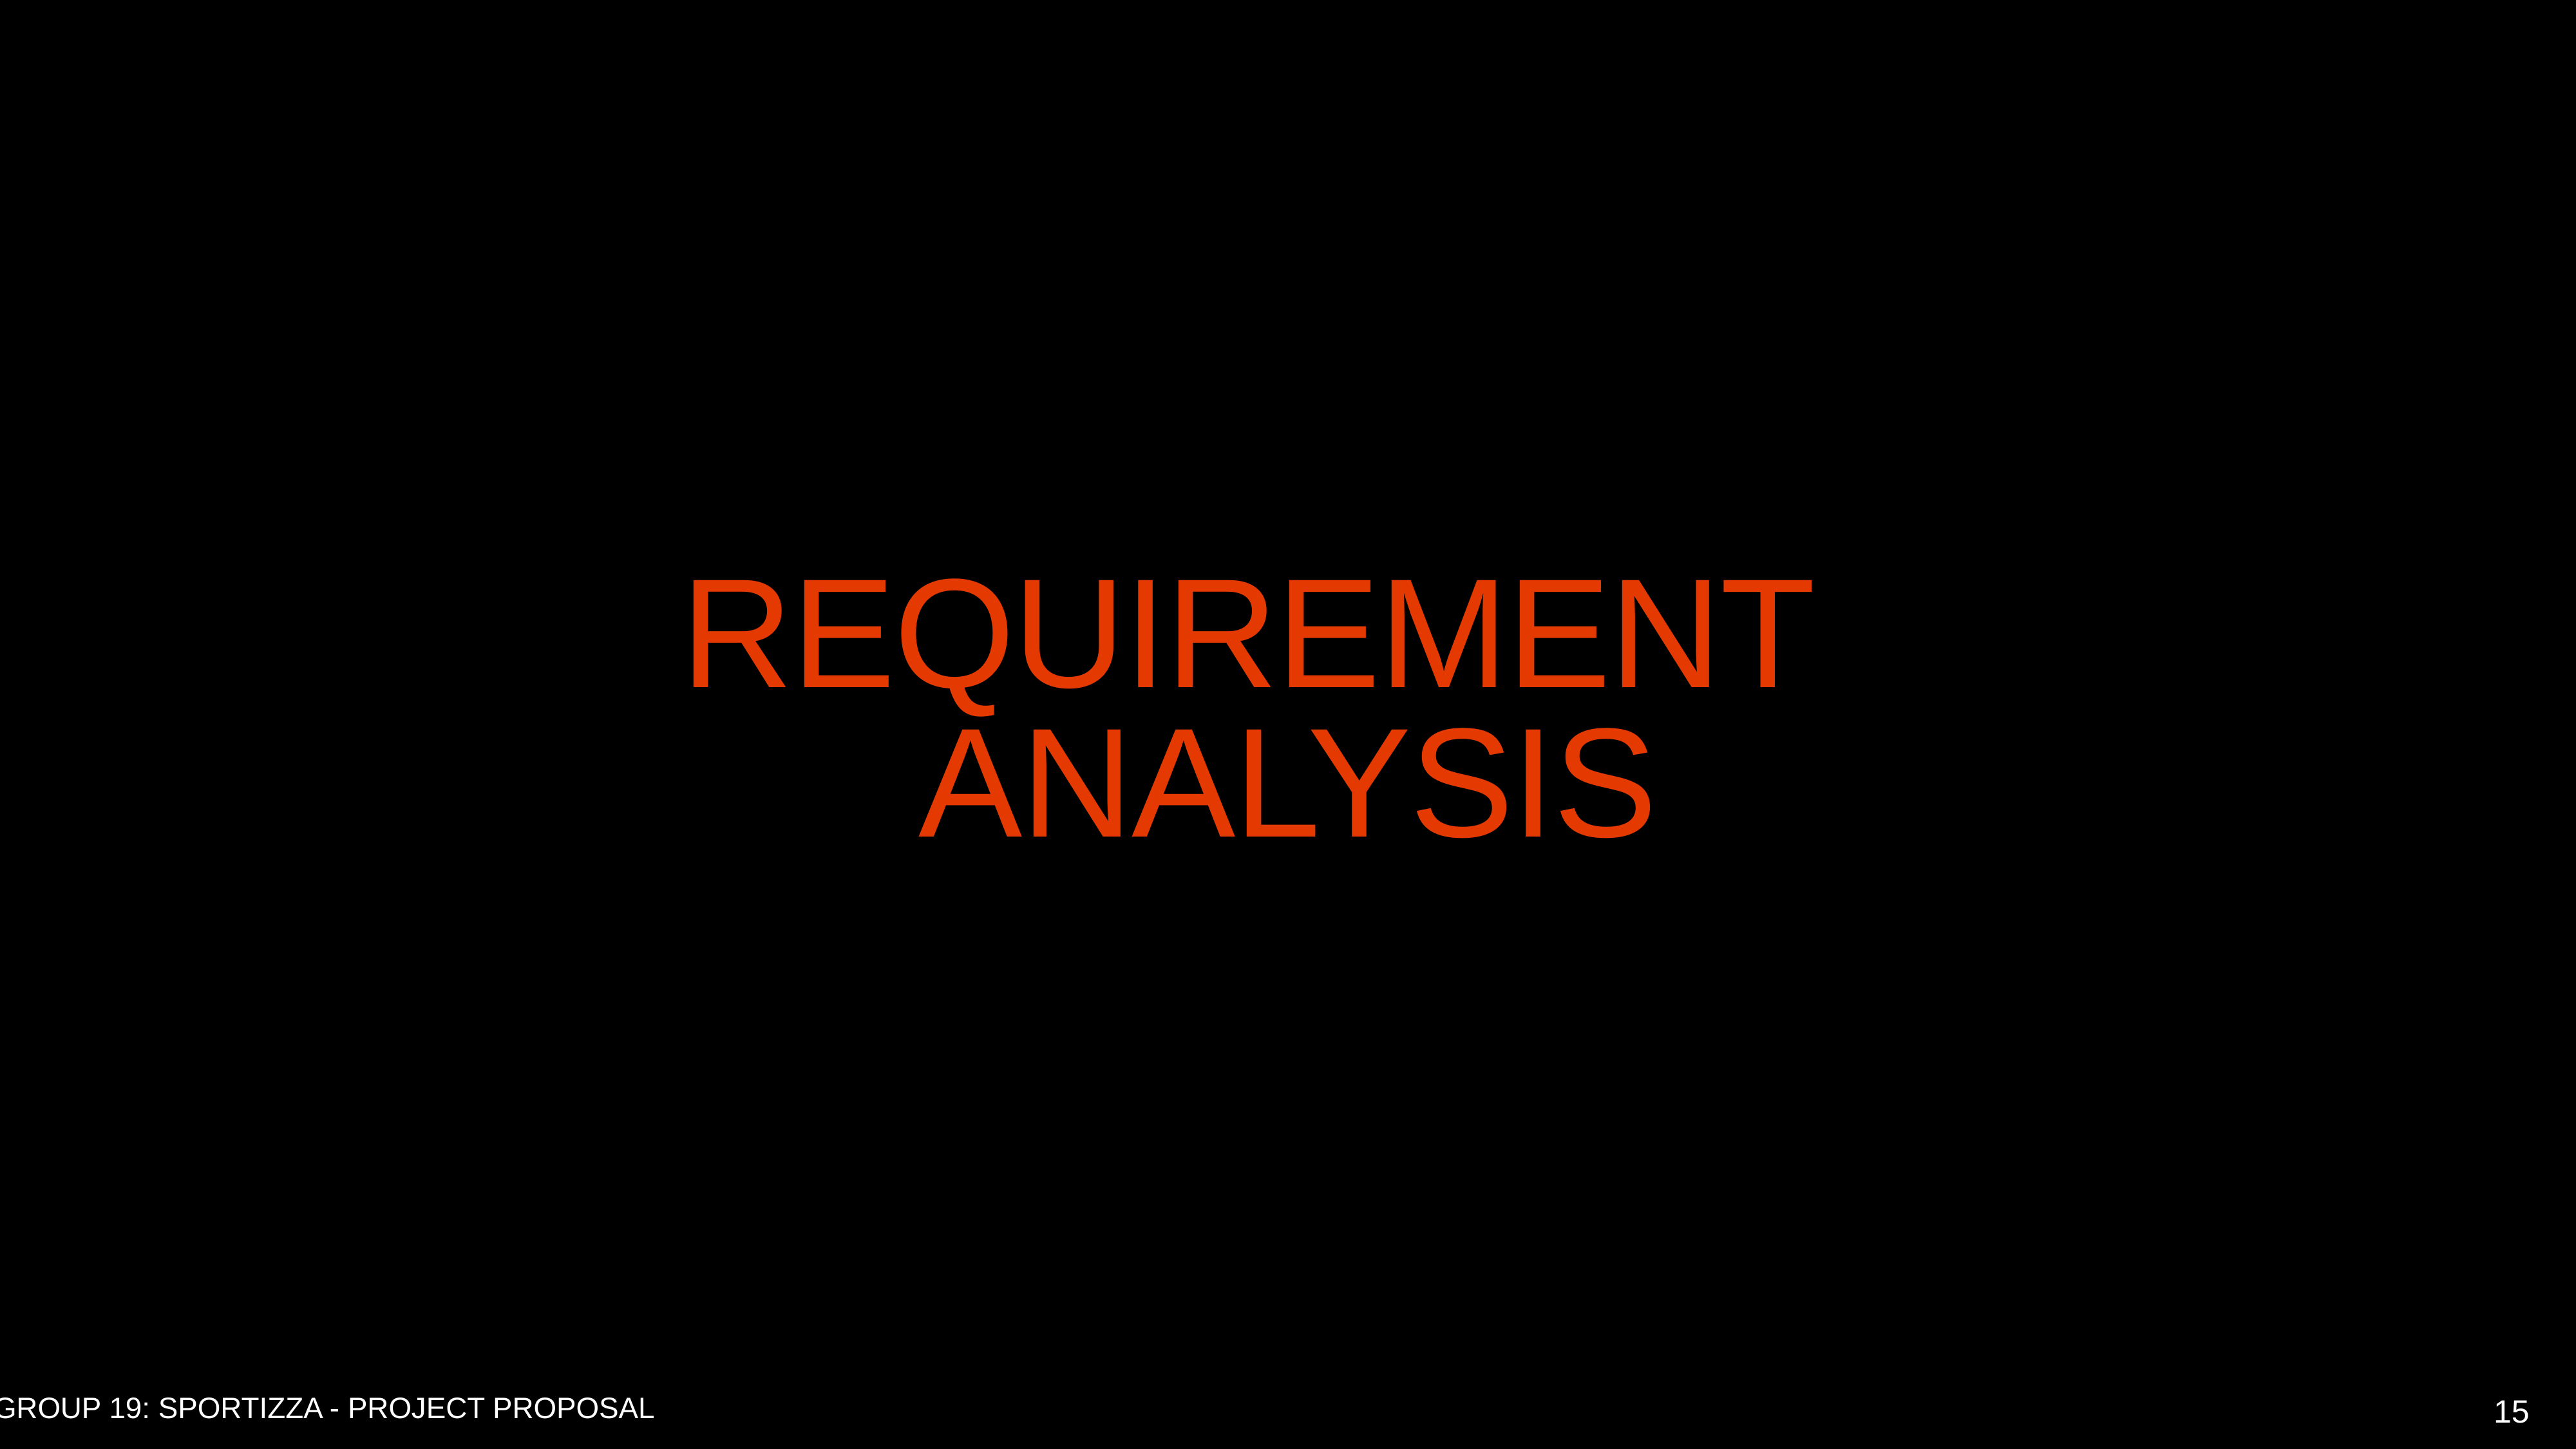

# Requirement   Analysis
GROUP 19: SPORTIZZA - PROJECT PROPOSAL
15